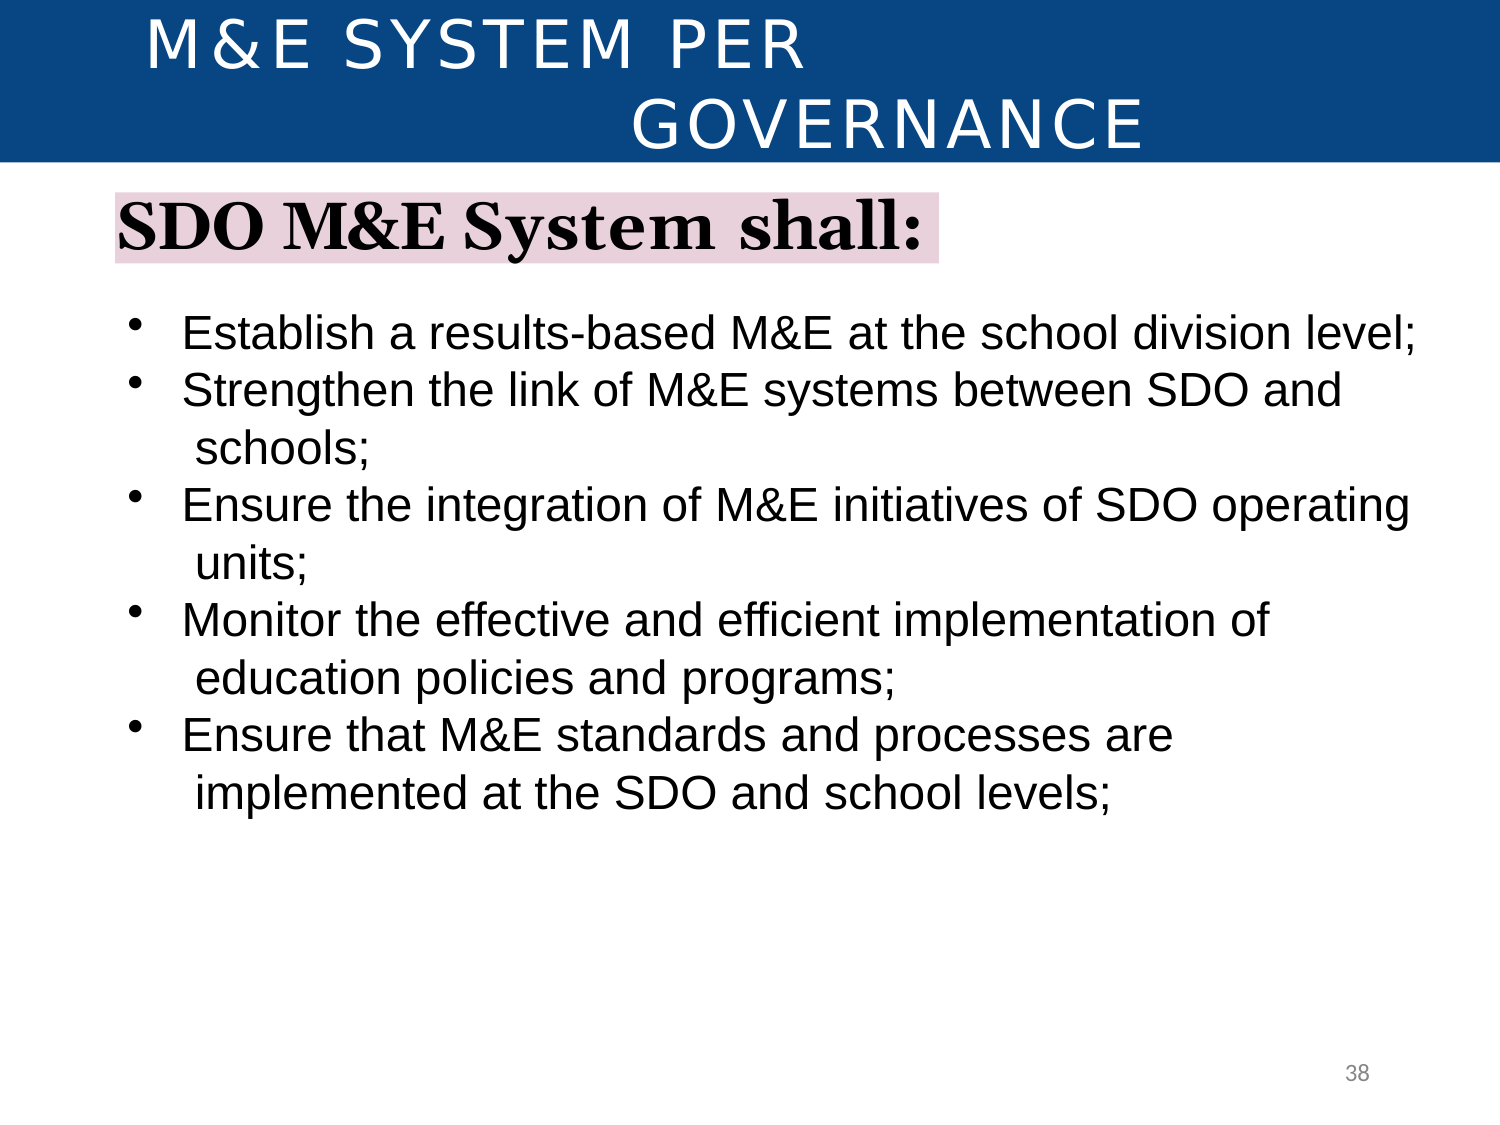

# M&E SYSTEM PER GOVERNANCE  LEVEL
SDO M&E System shall:
Establish a results-based M&E at the school division level;
Strengthen the link of M&E systems between SDO and  schools;
Ensure the integration of M&E initiatives of SDO operating  units;
Monitor the effective and efficient implementation of  education policies and programs;
Ensure that M&E standards and processes are  implemented at the SDO and school levels;
38